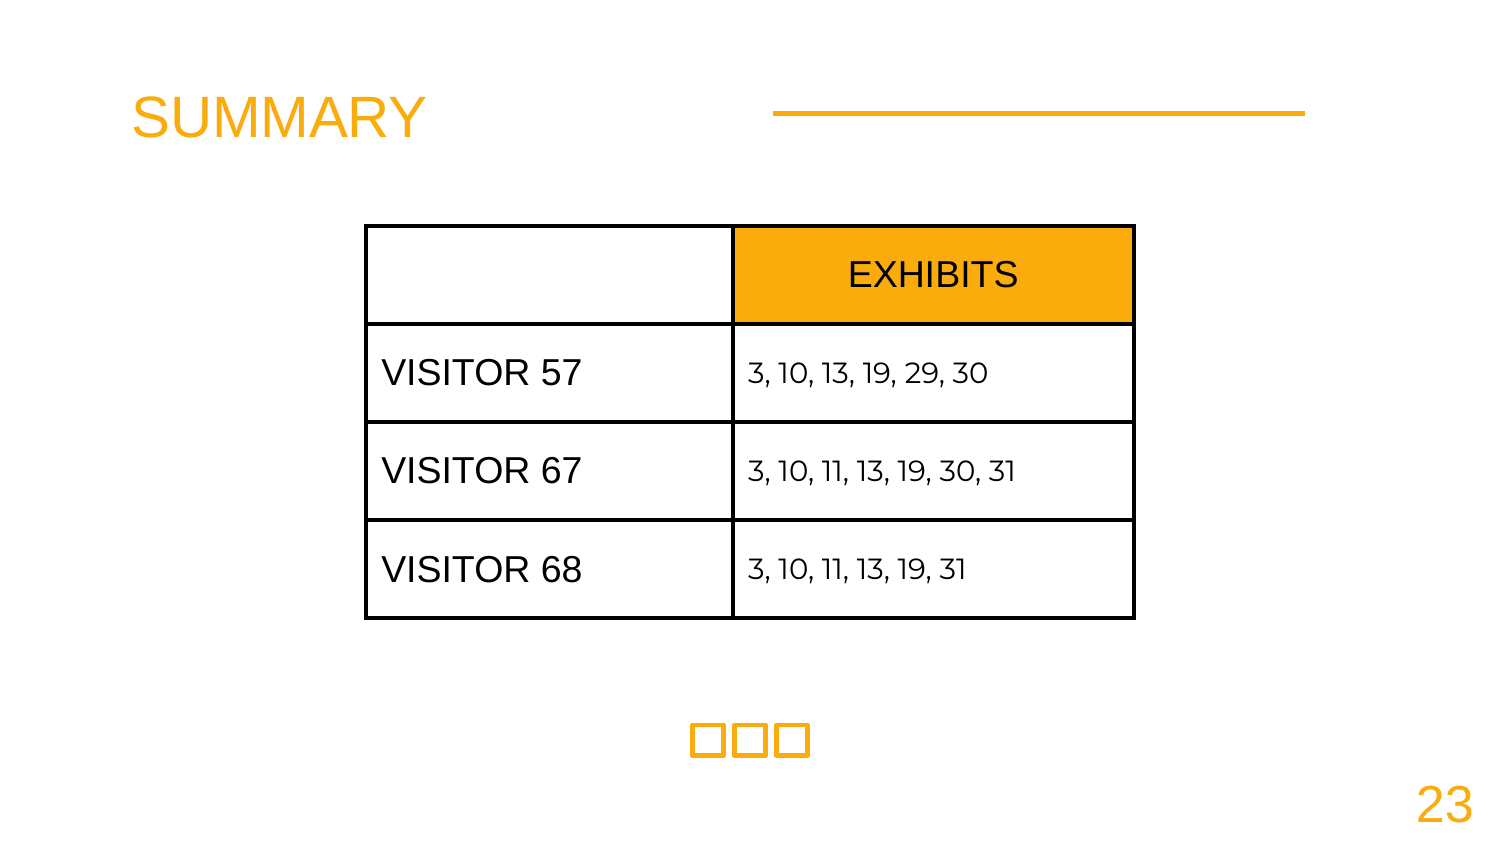

# SUMMARY
|  | EXHIBITS |
| --- | --- |
| VISITOR 57 | 3, 10, 13, 19, 29, 30 |
| VISITOR 67 | 3, 10, 11, 13, 19, 30, 31 |
| VISITOR 68 | 3, 10, 11, 13, 19, 31 |
23